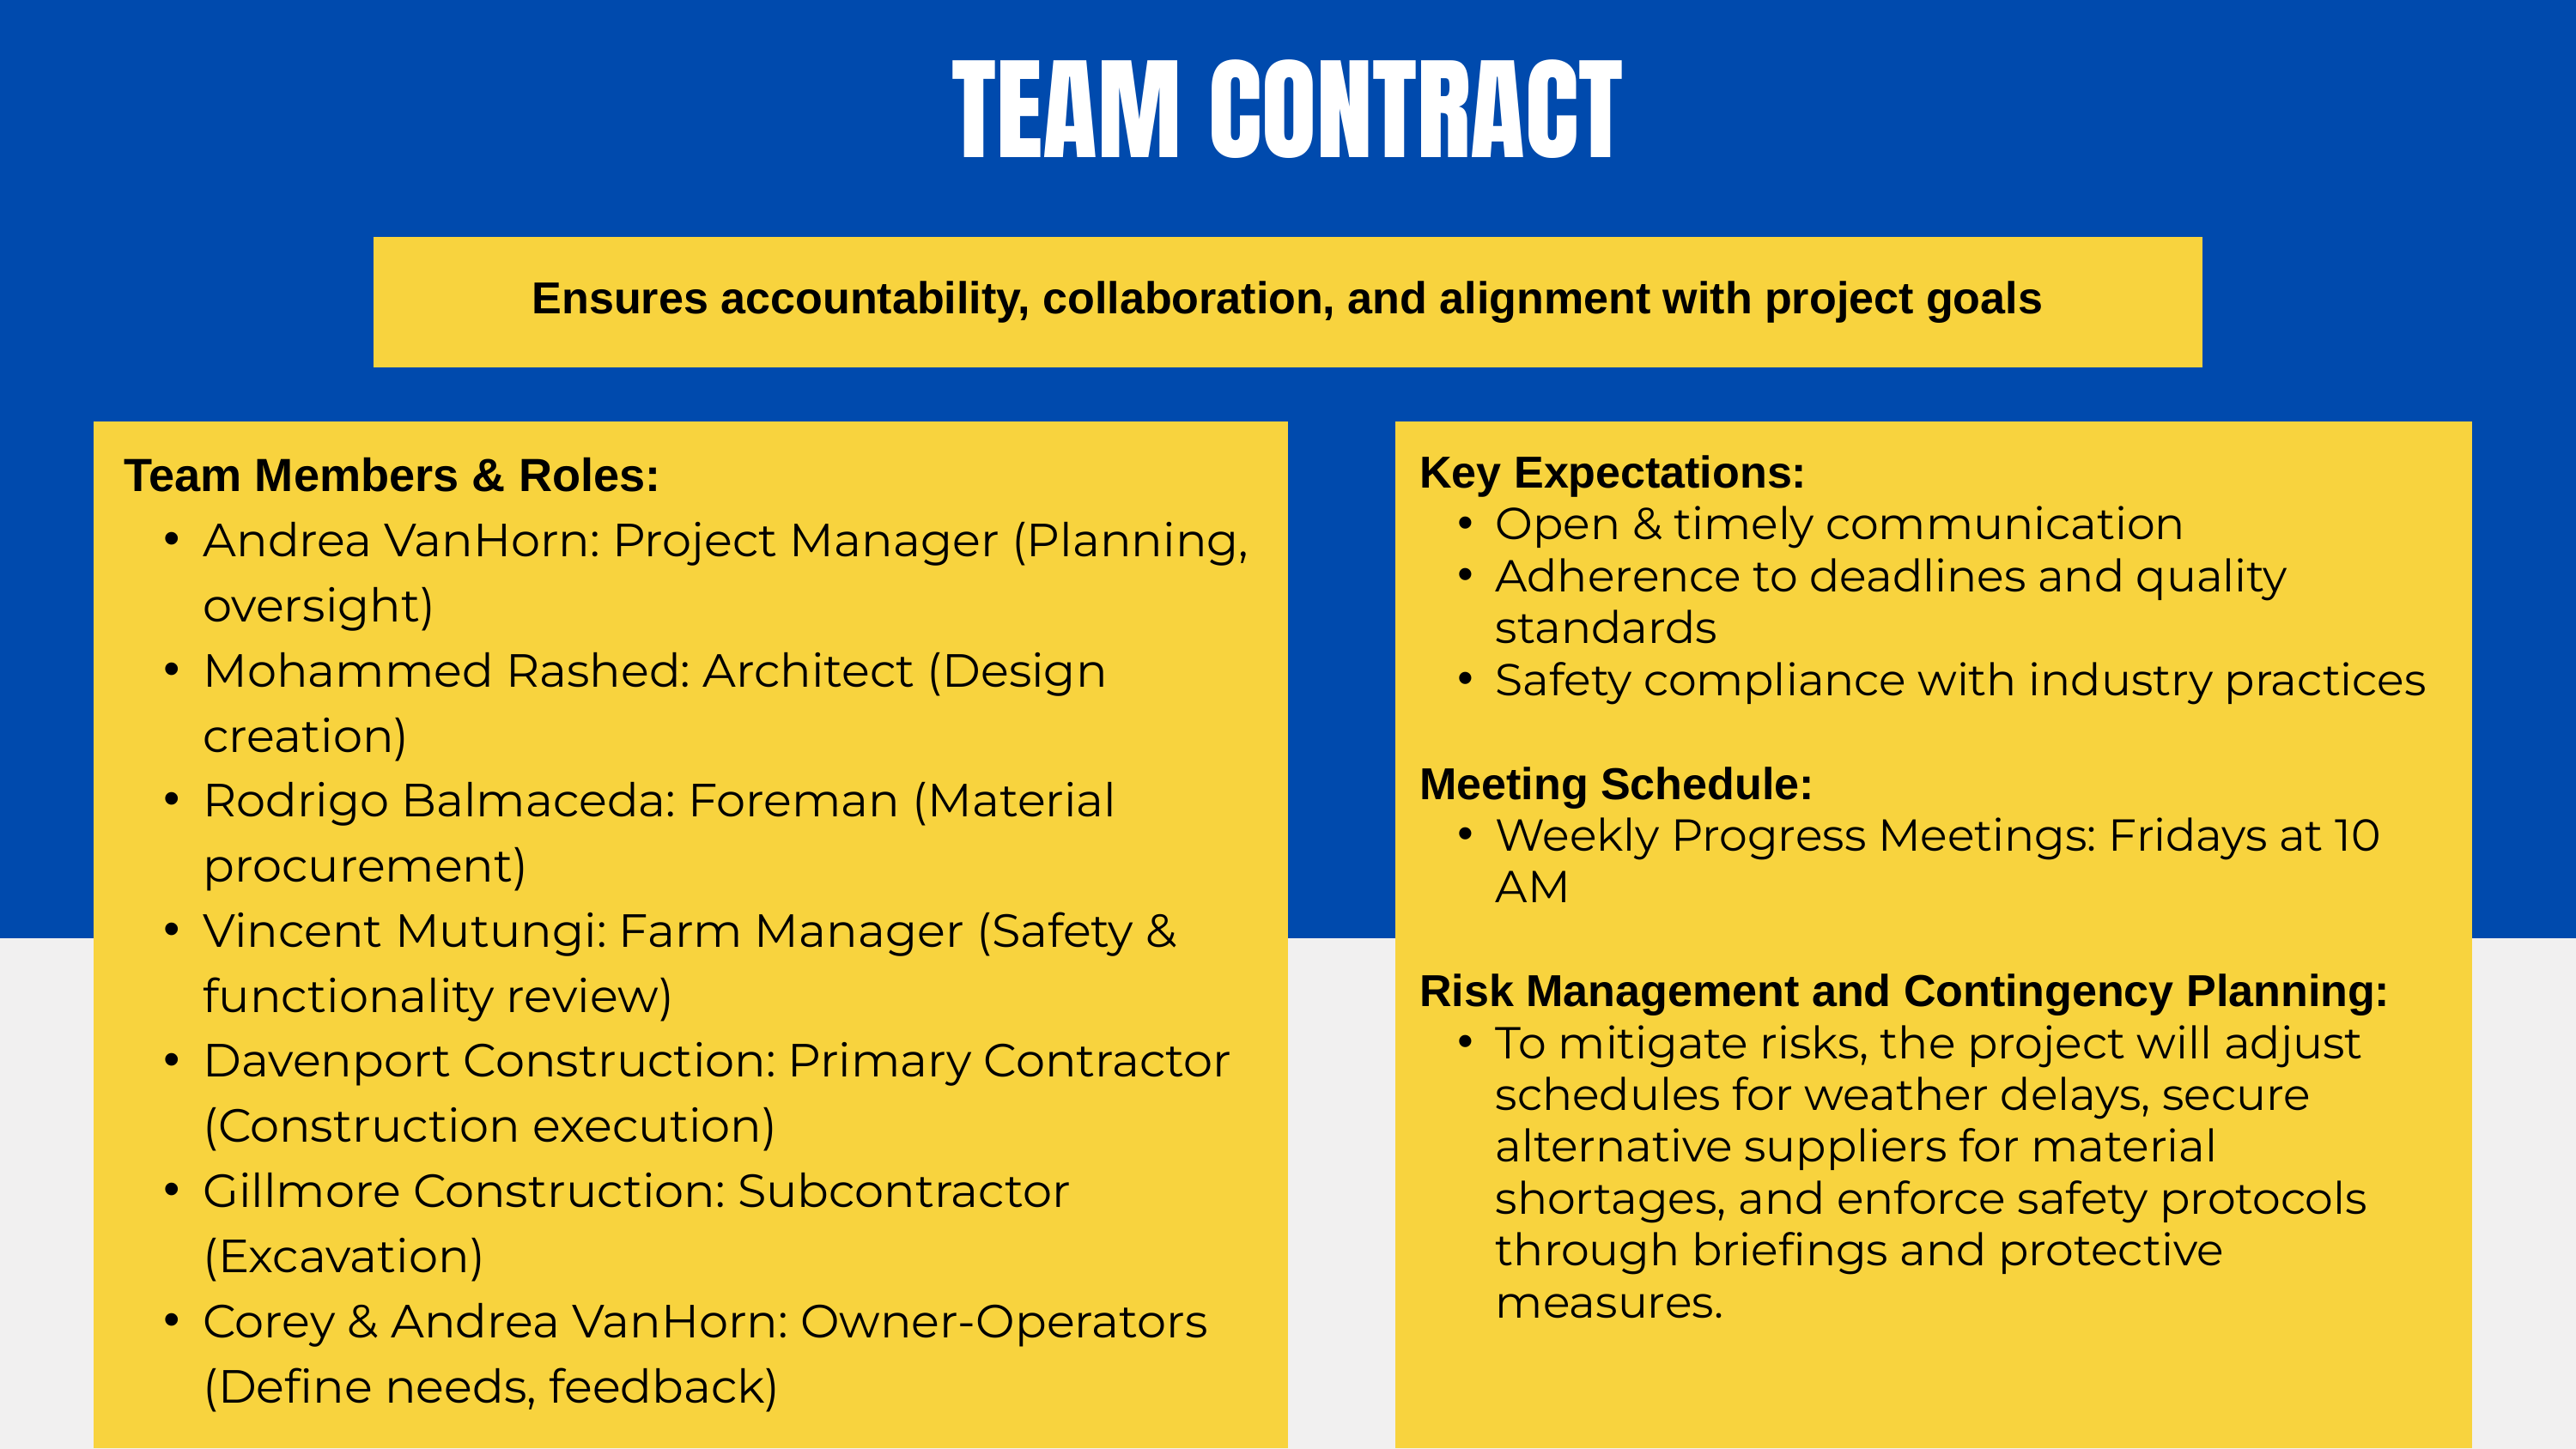

TEAM CONTRACT

Ensures accountability, collaboration, and alignment with project goals

Team Members & Roles:
Andrea VanHorn: Project Manager (Planning, oversight)
Mohammed Rashed: Architect (Design creation)
Rodrigo Balmaceda: Foreman (Material procurement)
Vincent Mutungi: Farm Manager (Safety & functionality review)
Davenport Construction: Primary Contractor (Construction execution)
Gillmore Construction: Subcontractor (Excavation)
Corey & Andrea VanHorn: Owner-Operators (Define needs, feedback)

Key Expectations:
Open & timely communication
Adherence to deadlines and quality standards
Safety compliance with industry practices

Meeting Schedule:
Weekly Progress Meetings: Fridays at 10 AM

Risk Management and Contingency Planning:
To mitigate risks, the project will adjust schedules for weather delays, secure alternative suppliers for material shortages, and enforce safety protocols through briefings and protective measures.